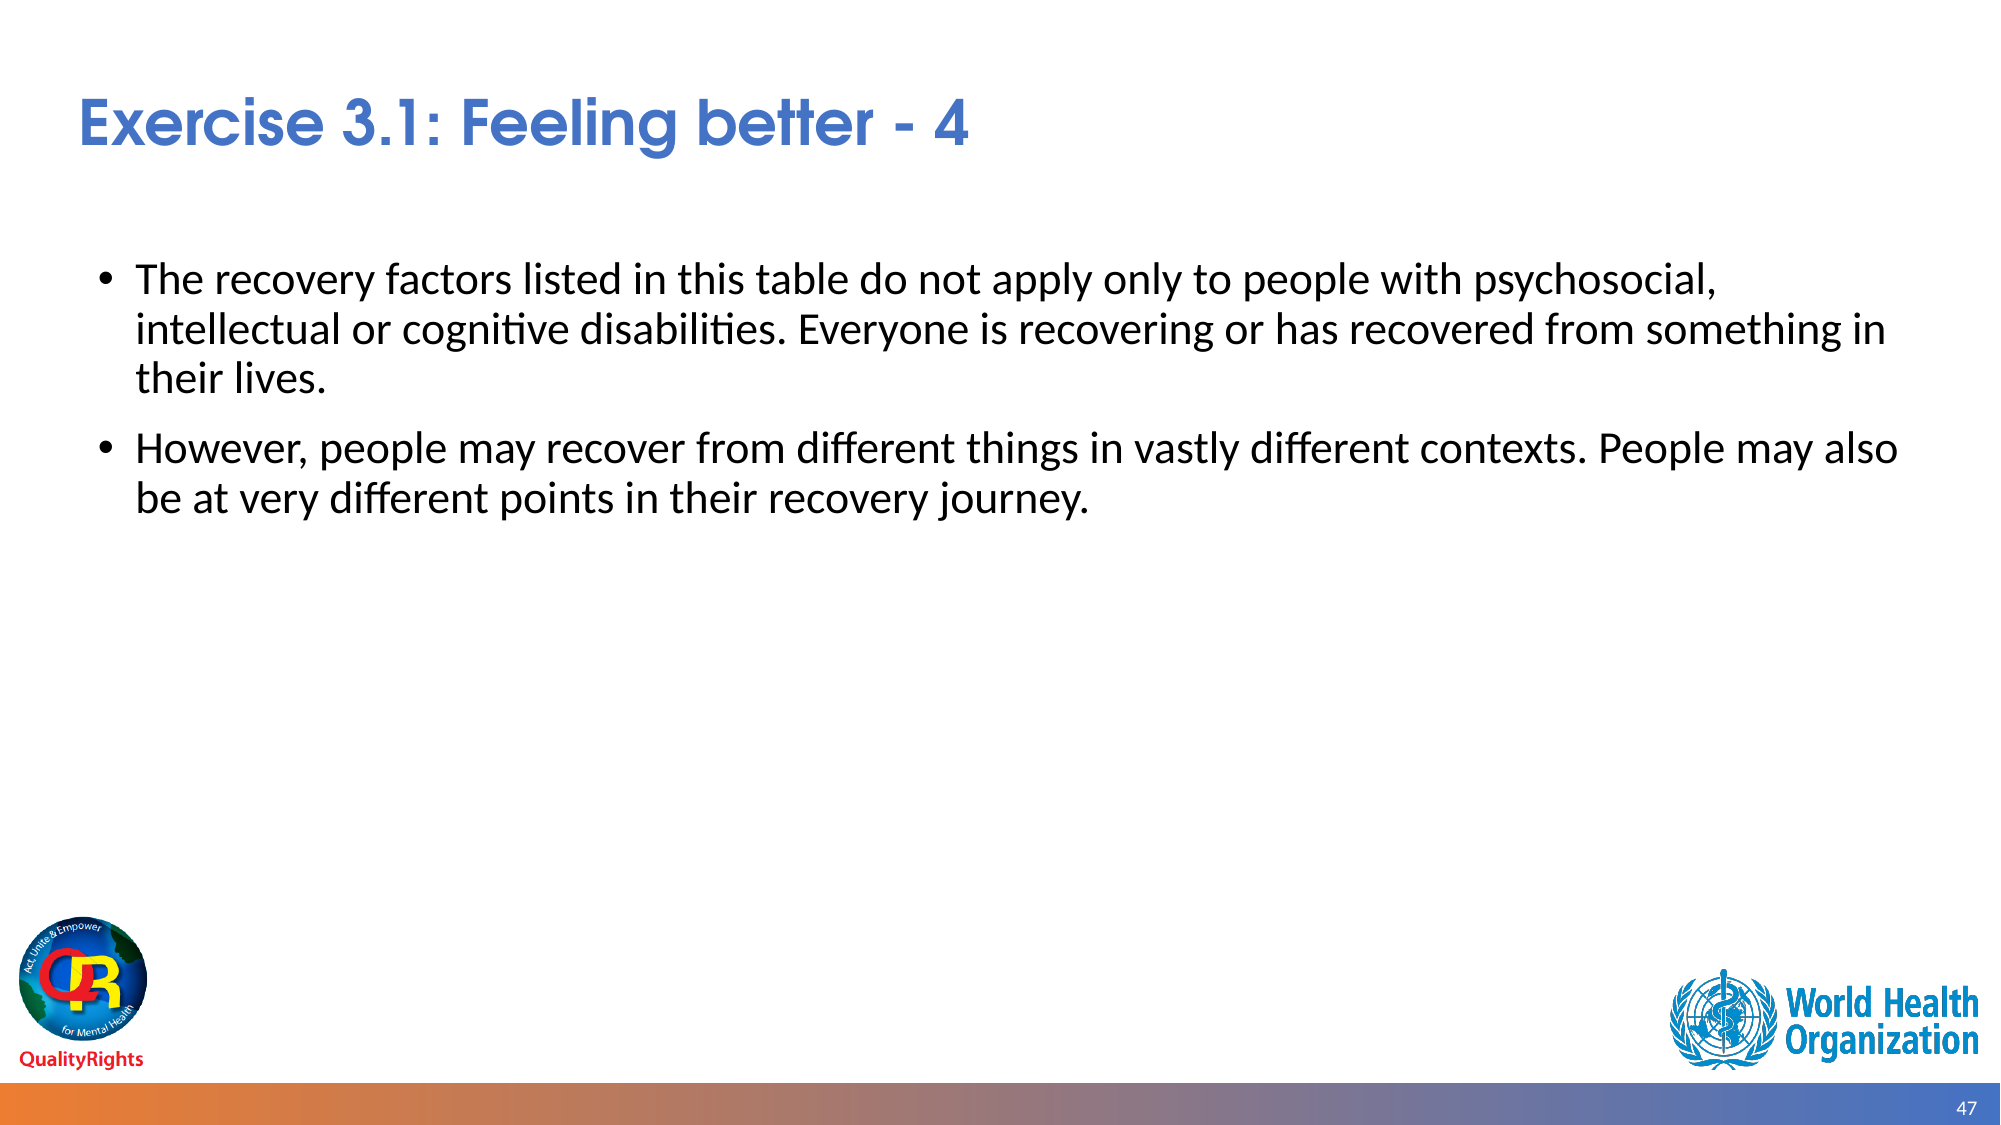

# Exercise 3.1: Feeling better - 4
The recovery factors listed in this table do not apply only to people with psychosocial, intellectual or cognitive disabilities. Everyone is recovering or has recovered from something in their lives.
However, people may recover from different things in vastly different contexts. People may also be at very different points in their recovery journey.